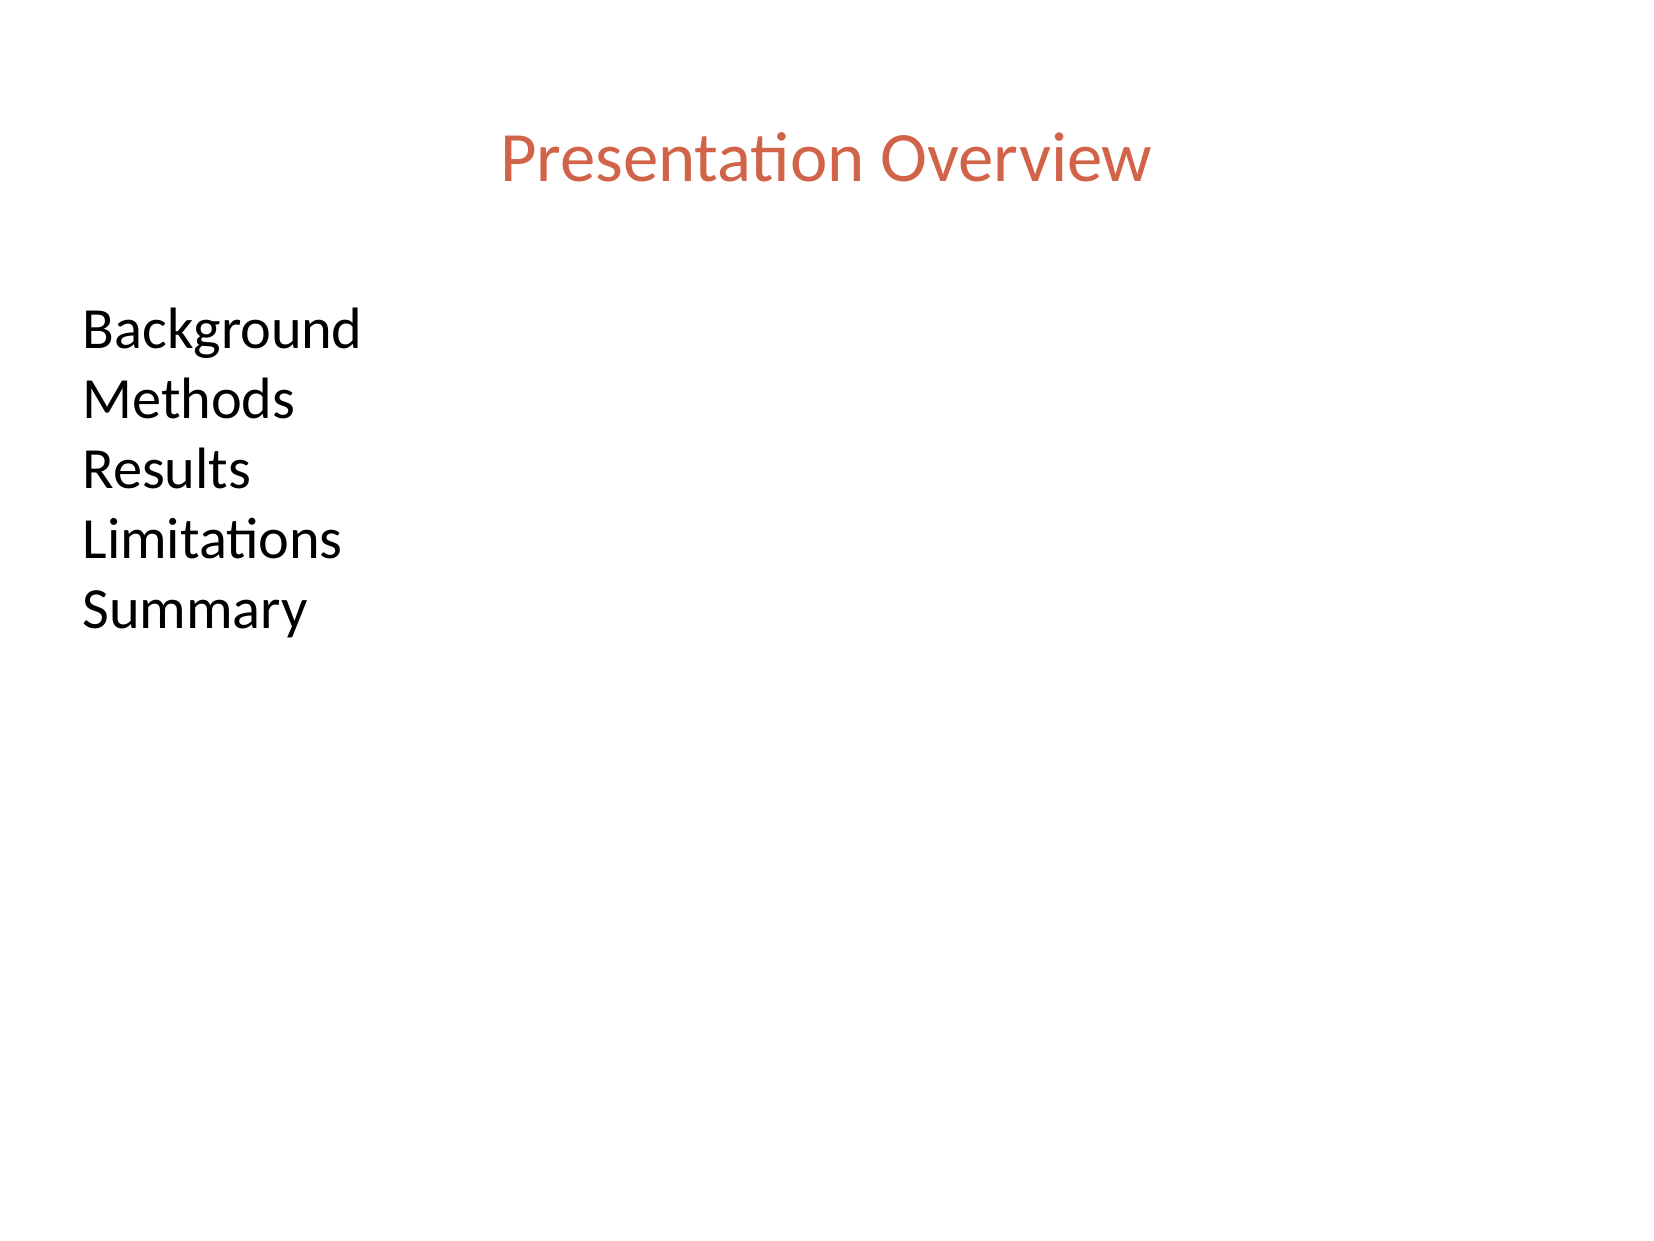

Presentation Overview
Background
Methods
Results
Limitations
Summary